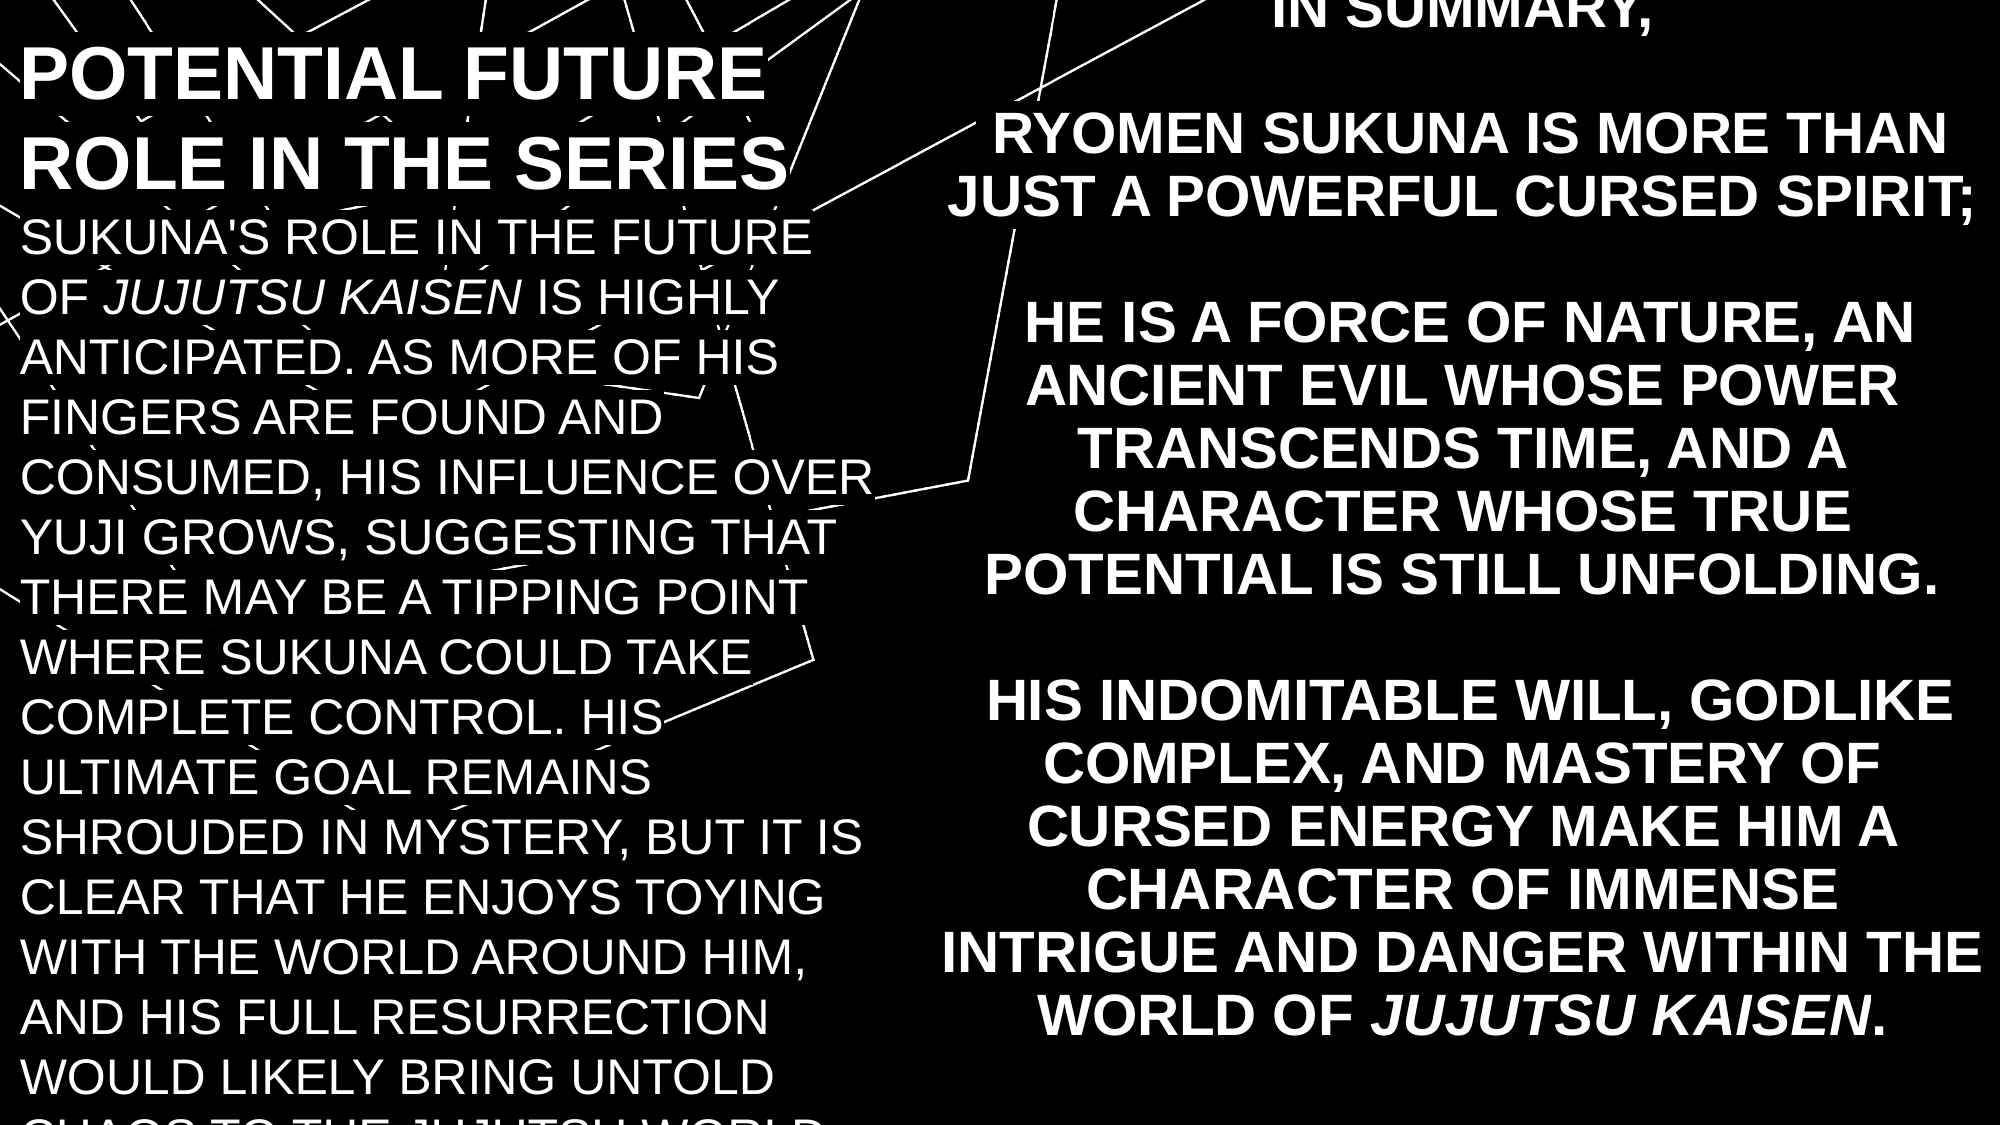

# IN SUMMARY, RYOMEN SUKUNA IS MORE THAN JUST A POWERFUL CURSED SPIRIT; HE IS A FORCE OF NATURE, AN ANCIENT EVIL WHOSE POWER TRANSCENDS TIME, AND A CHARACTER WHOSE TRUE POTENTIAL IS STILL UNFOLDING. HIS INDOMITABLE WILL, GODLIKE COMPLEX, AND MASTERY OF CURSED ENERGY MAKE HIM A CHARACTER OF IMMENSE INTRIGUE AND DANGER WITHIN THE WORLD OF JUJUTSU KAISEN.
POTENTIAL FUTURE ROLE IN THE SERIES
SUKUNA'S ROLE IN THE FUTURE OF JUJUTSU KAISEN IS HIGHLY ANTICIPATED. AS MORE OF HIS FINGERS ARE FOUND AND CONSUMED, HIS INFLUENCE OVER YUJI GROWS, SUGGESTING THAT THERE MAY BE A TIPPING POINT WHERE SUKUNA COULD TAKE COMPLETE CONTROL. HIS ULTIMATE GOAL REMAINS SHROUDED IN MYSTERY, BUT IT IS CLEAR THAT HE ENJOYS TOYING WITH THE WORLD AROUND HIM, AND HIS FULL RESURRECTION WOULD LIKELY BRING UNTOLD CHAOS TO THE JUJUTSU WORLD.